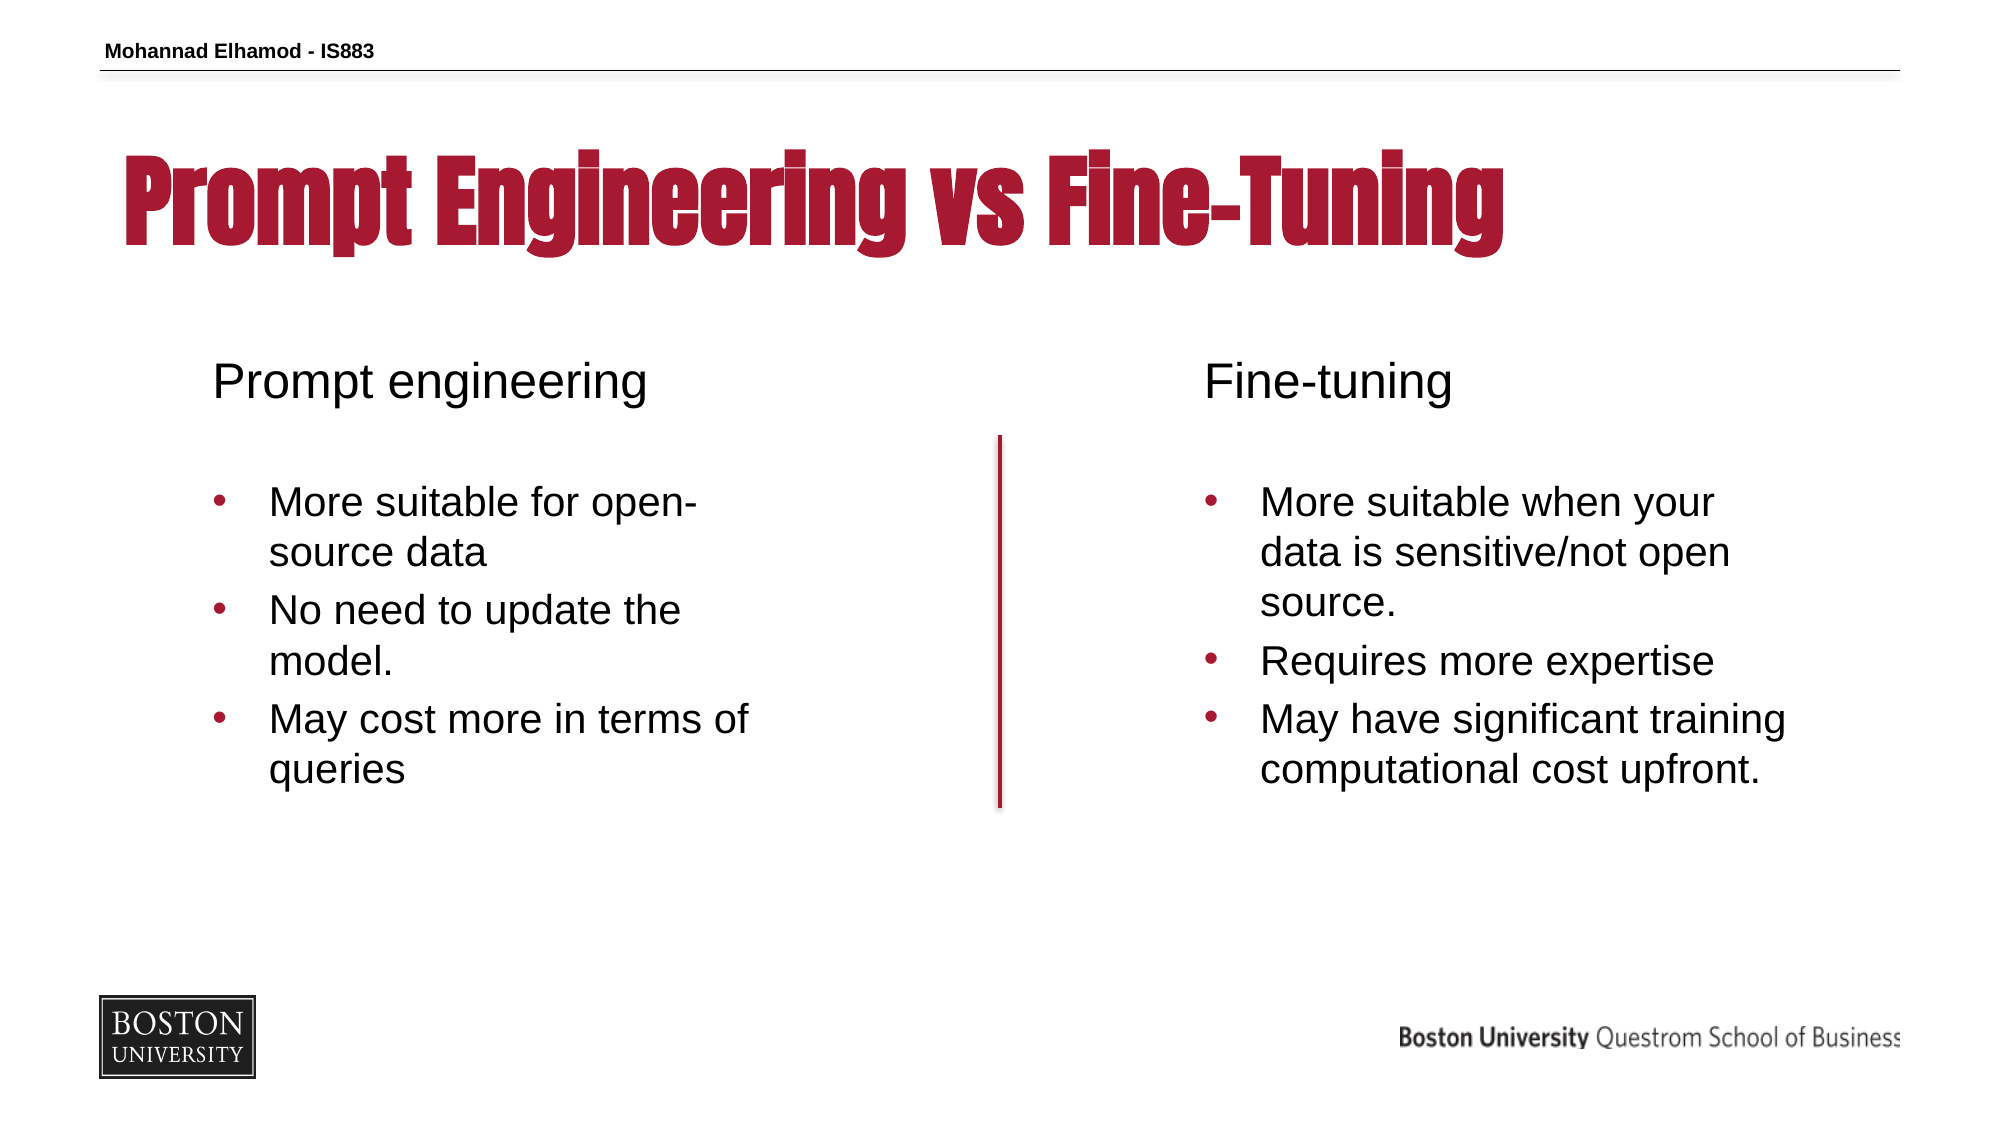

Mohannad Elhamod - IS883
# Prompt Engineering vs Fine-Tuning
Prompt engineering

More suitable for open-source data
No need to update the model.
May cost more in terms of queries
Fine-tuning

More suitable when your data is sensitive/not open source.
Requires more expertise
May have significant training computational cost upfront.